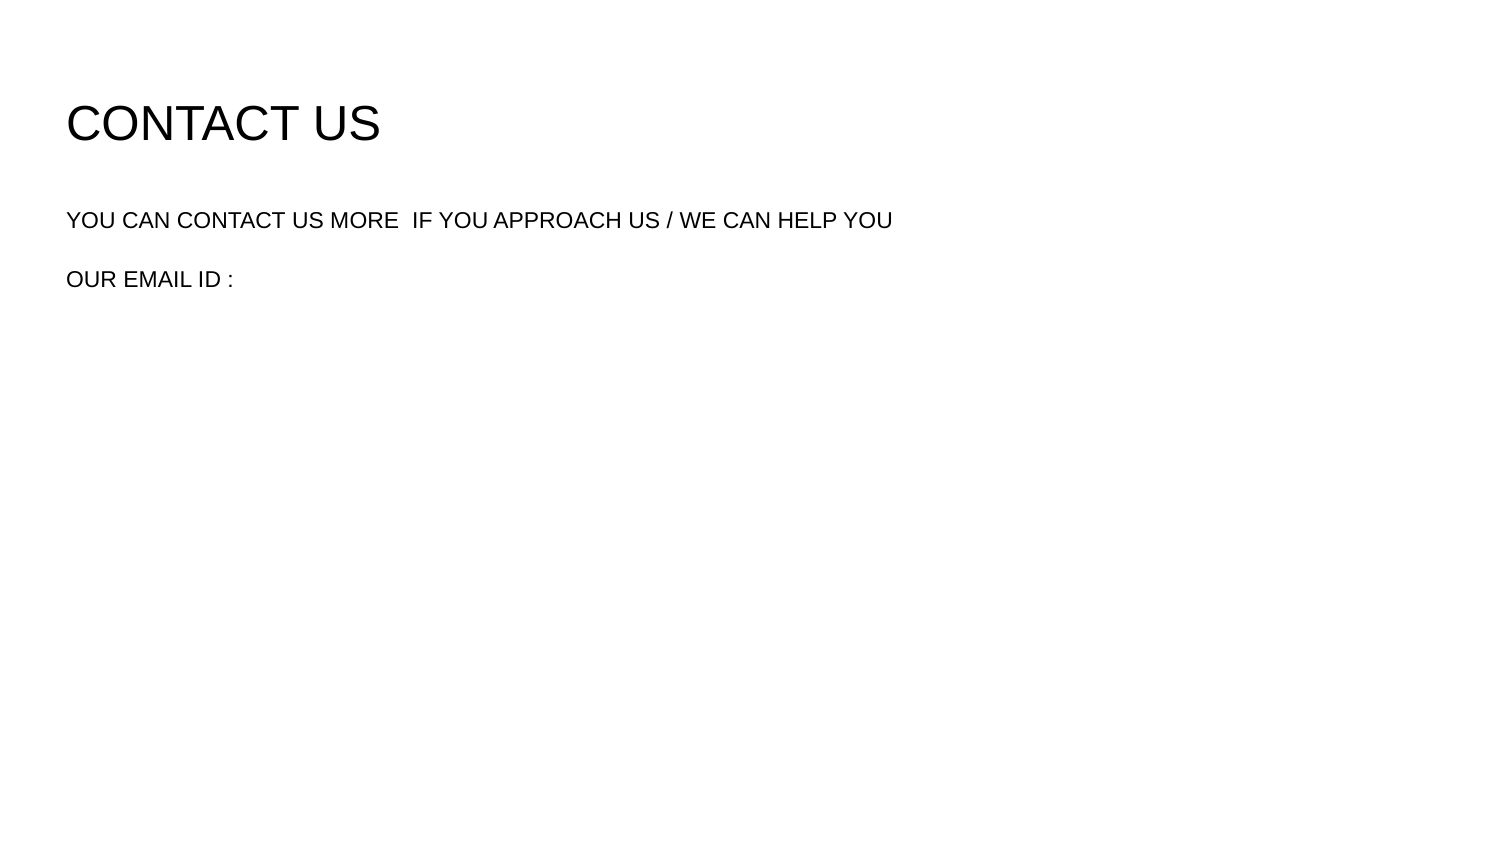

# CONTACT US

YOU CAN CONTACT US MORE  IF YOU APPROACH US / WE CAN HELP YOU

OUR EMAIL ID :